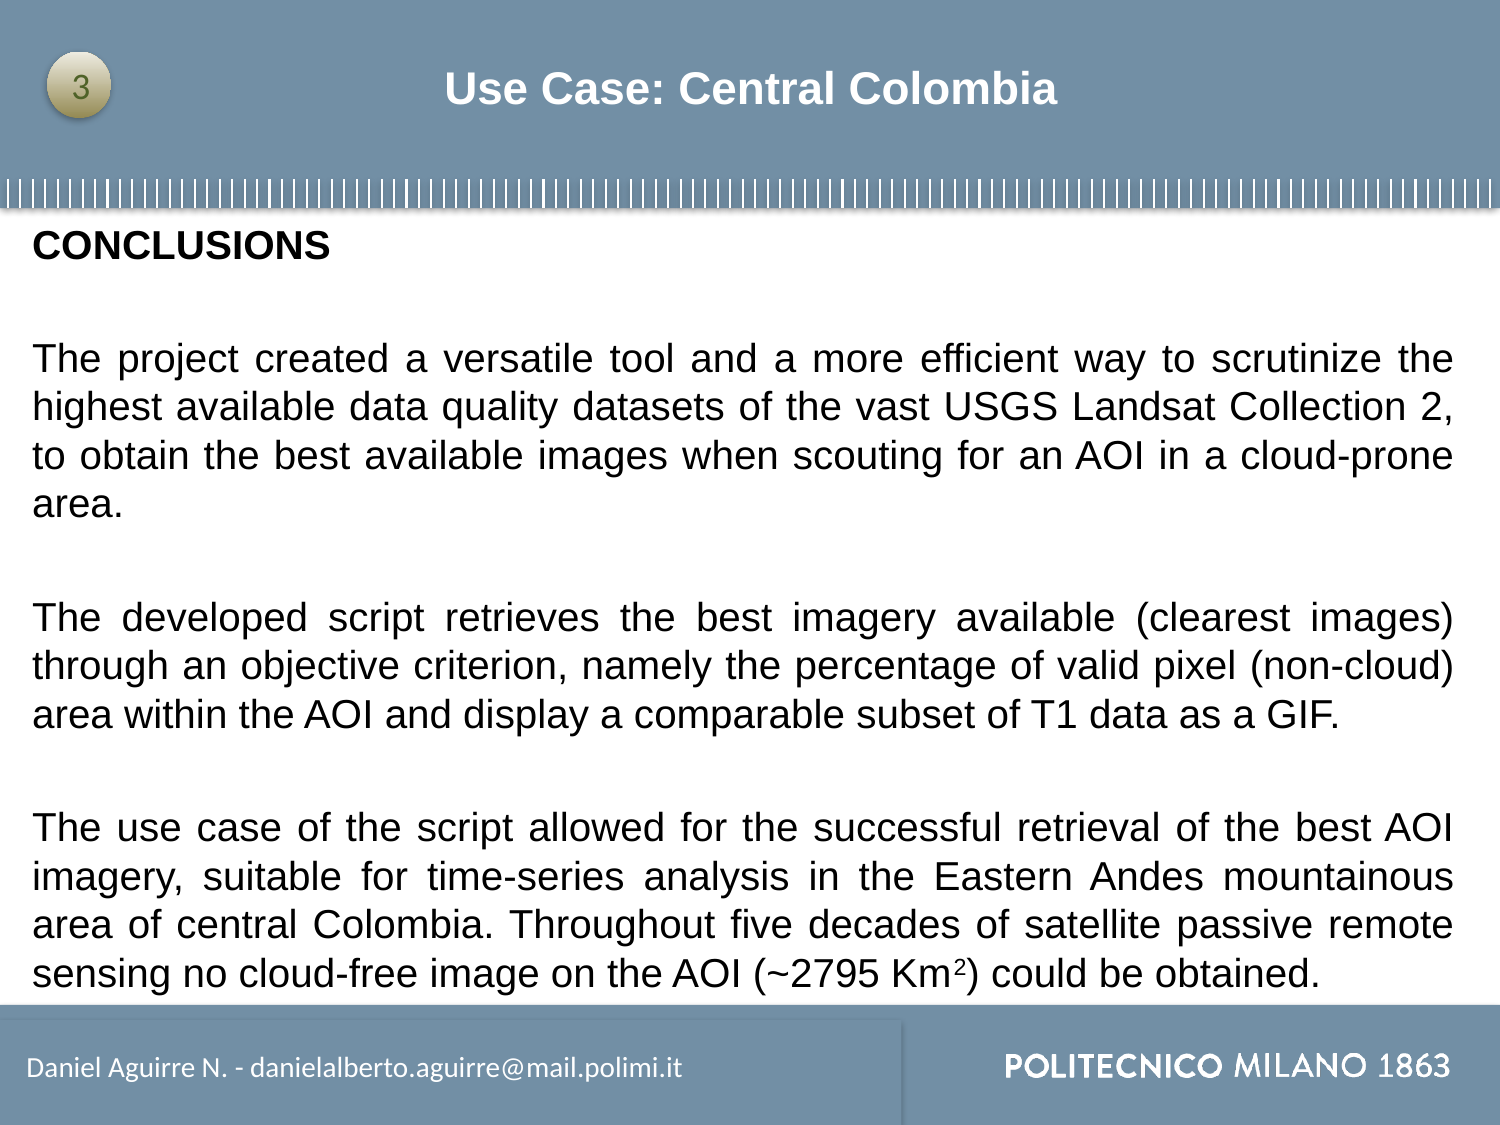

3
# Use Case: Central Colombia
CONCLUSIONS

The project created a versatile tool and a more efficient way to scrutinize the highest available data quality datasets of the vast USGS Landsat Collection 2, to obtain the best available images when scouting for an AOI in a cloud-prone area.

The developed script retrieves the best imagery available (clearest images) through an objective criterion, namely the percentage of valid pixel (non-cloud) area within the AOI and display a comparable subset of T1 data as a GIF.

The use case of the script allowed for the successful retrieval of the best AOI imagery, suitable for time-series analysis in the Eastern Andes mountainous area of central Colombia. Throughout five decades of satellite passive remote sensing no cloud-free image on the AOI (~2795 Km2) could be obtained.

Daniel Aguirre N. - danielalberto.aguirre@mail.polimi.it